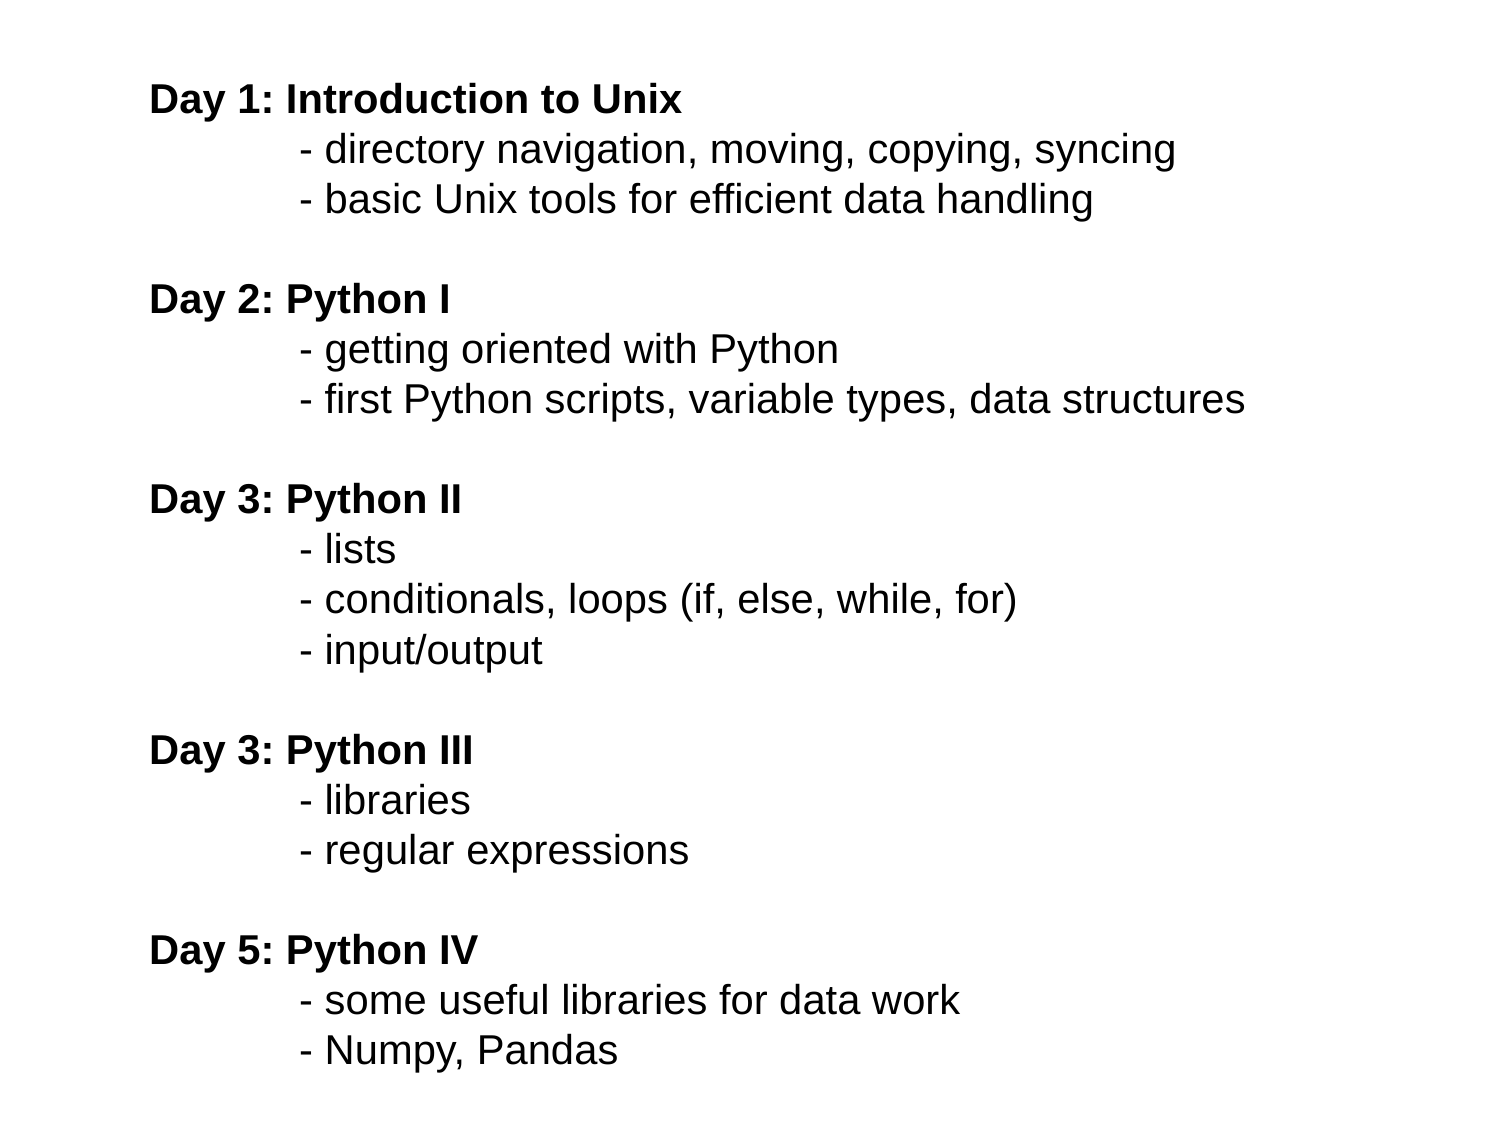

Day 1: Introduction to Unix
	- directory navigation, moving, copying, syncing
	- basic Unix tools for efficient data handling

Day 2: Python I
	- getting oriented with Python
	- first Python scripts, variable types, data structures

Day 3: Python II
	- lists
	- conditionals, loops (if, else, while, for)
	- input/output

Day 3: Python III
	- libraries
	- regular expressions

Day 5: Python IV
	- some useful libraries for data work
	- Numpy, Pandas